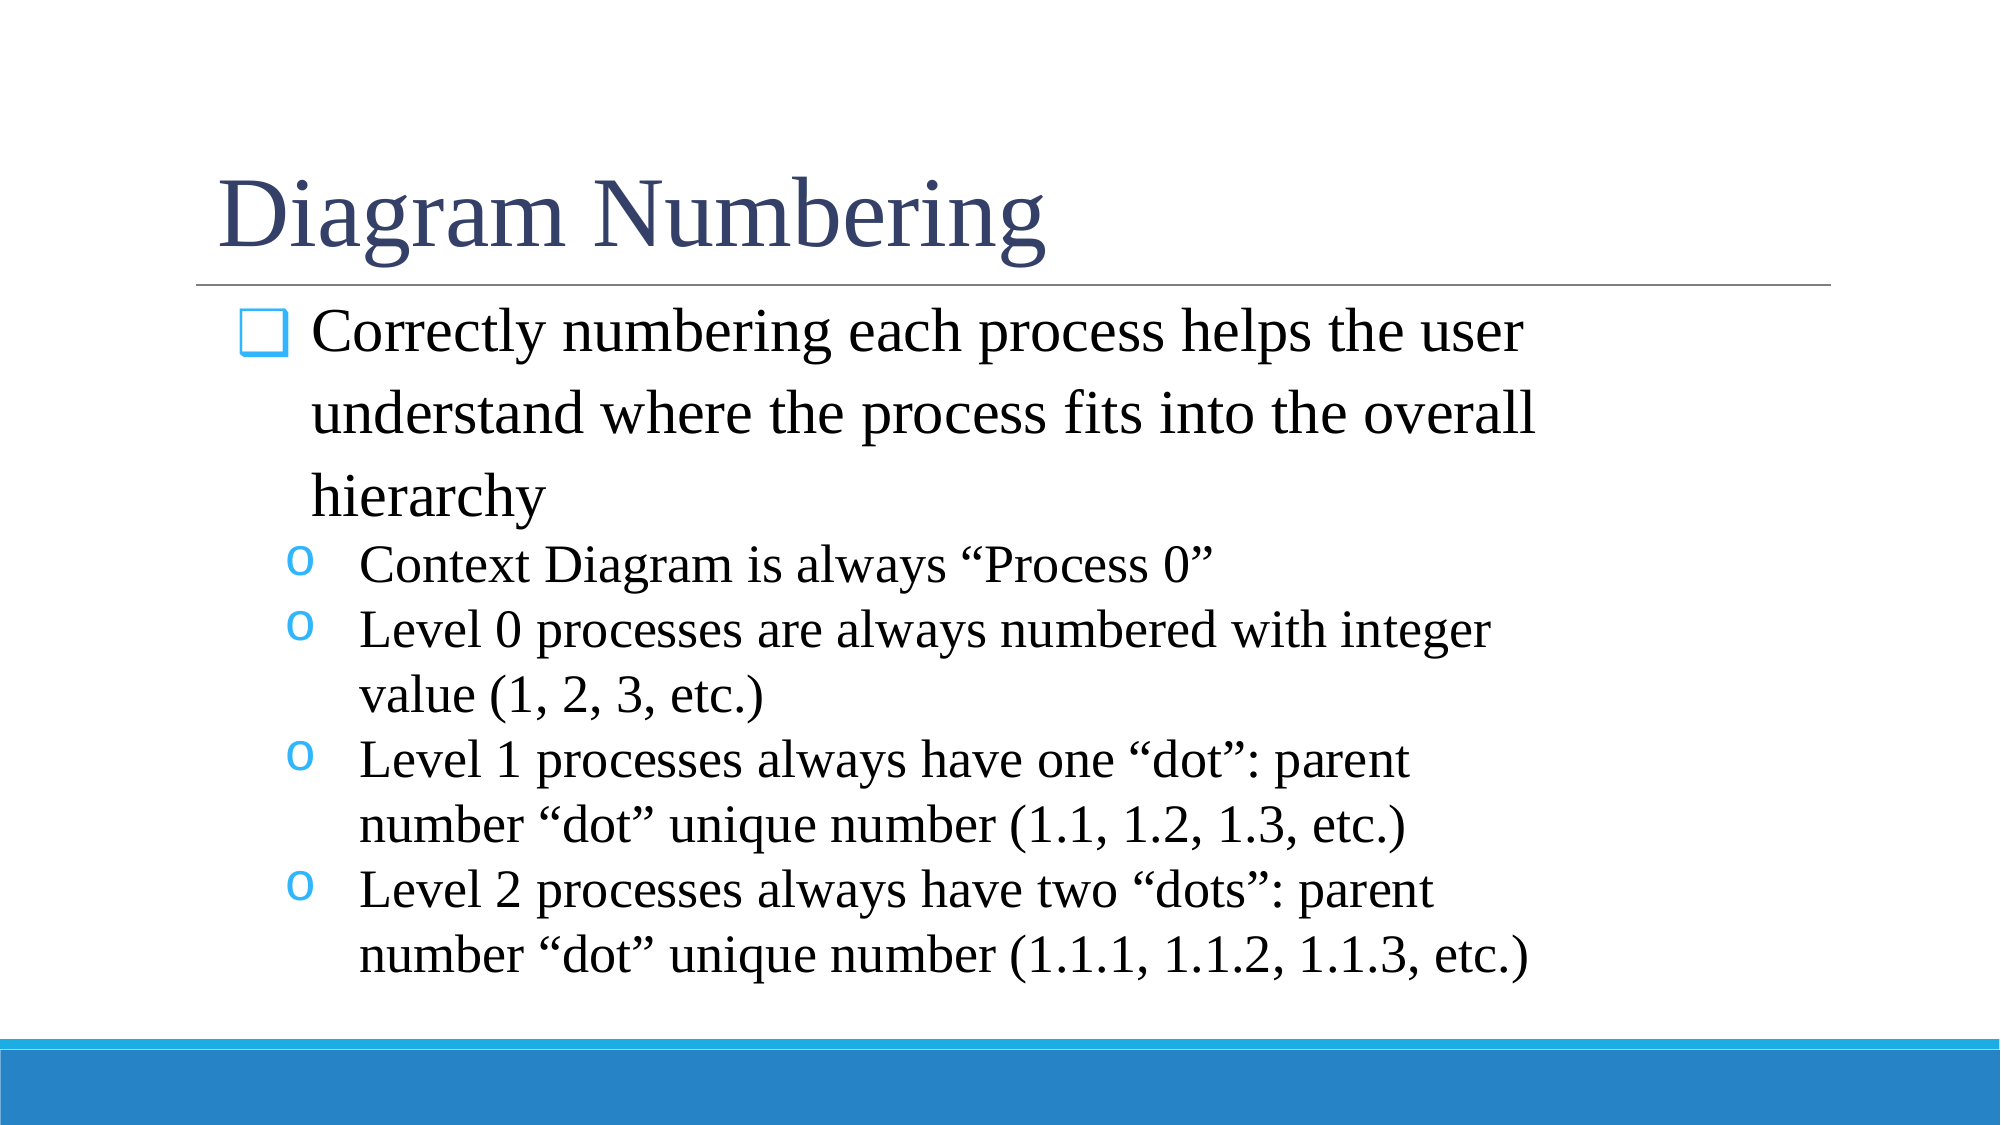

# Diagram Numbering
Correctly numbering each process helps the user understand where the process fits into the overall hierarchy
Context Diagram is always “Process 0”
Level 0 processes are always numbered with integer value (1, 2, 3, etc.)
Level 1 processes always have one “dot”: parent number “dot” unique number (1.1, 1.2, 1.3, etc.)
Level 2 processes always have two “dots”: parent number “dot” unique number (1.1.1, 1.1.2, 1.1.3, etc.)